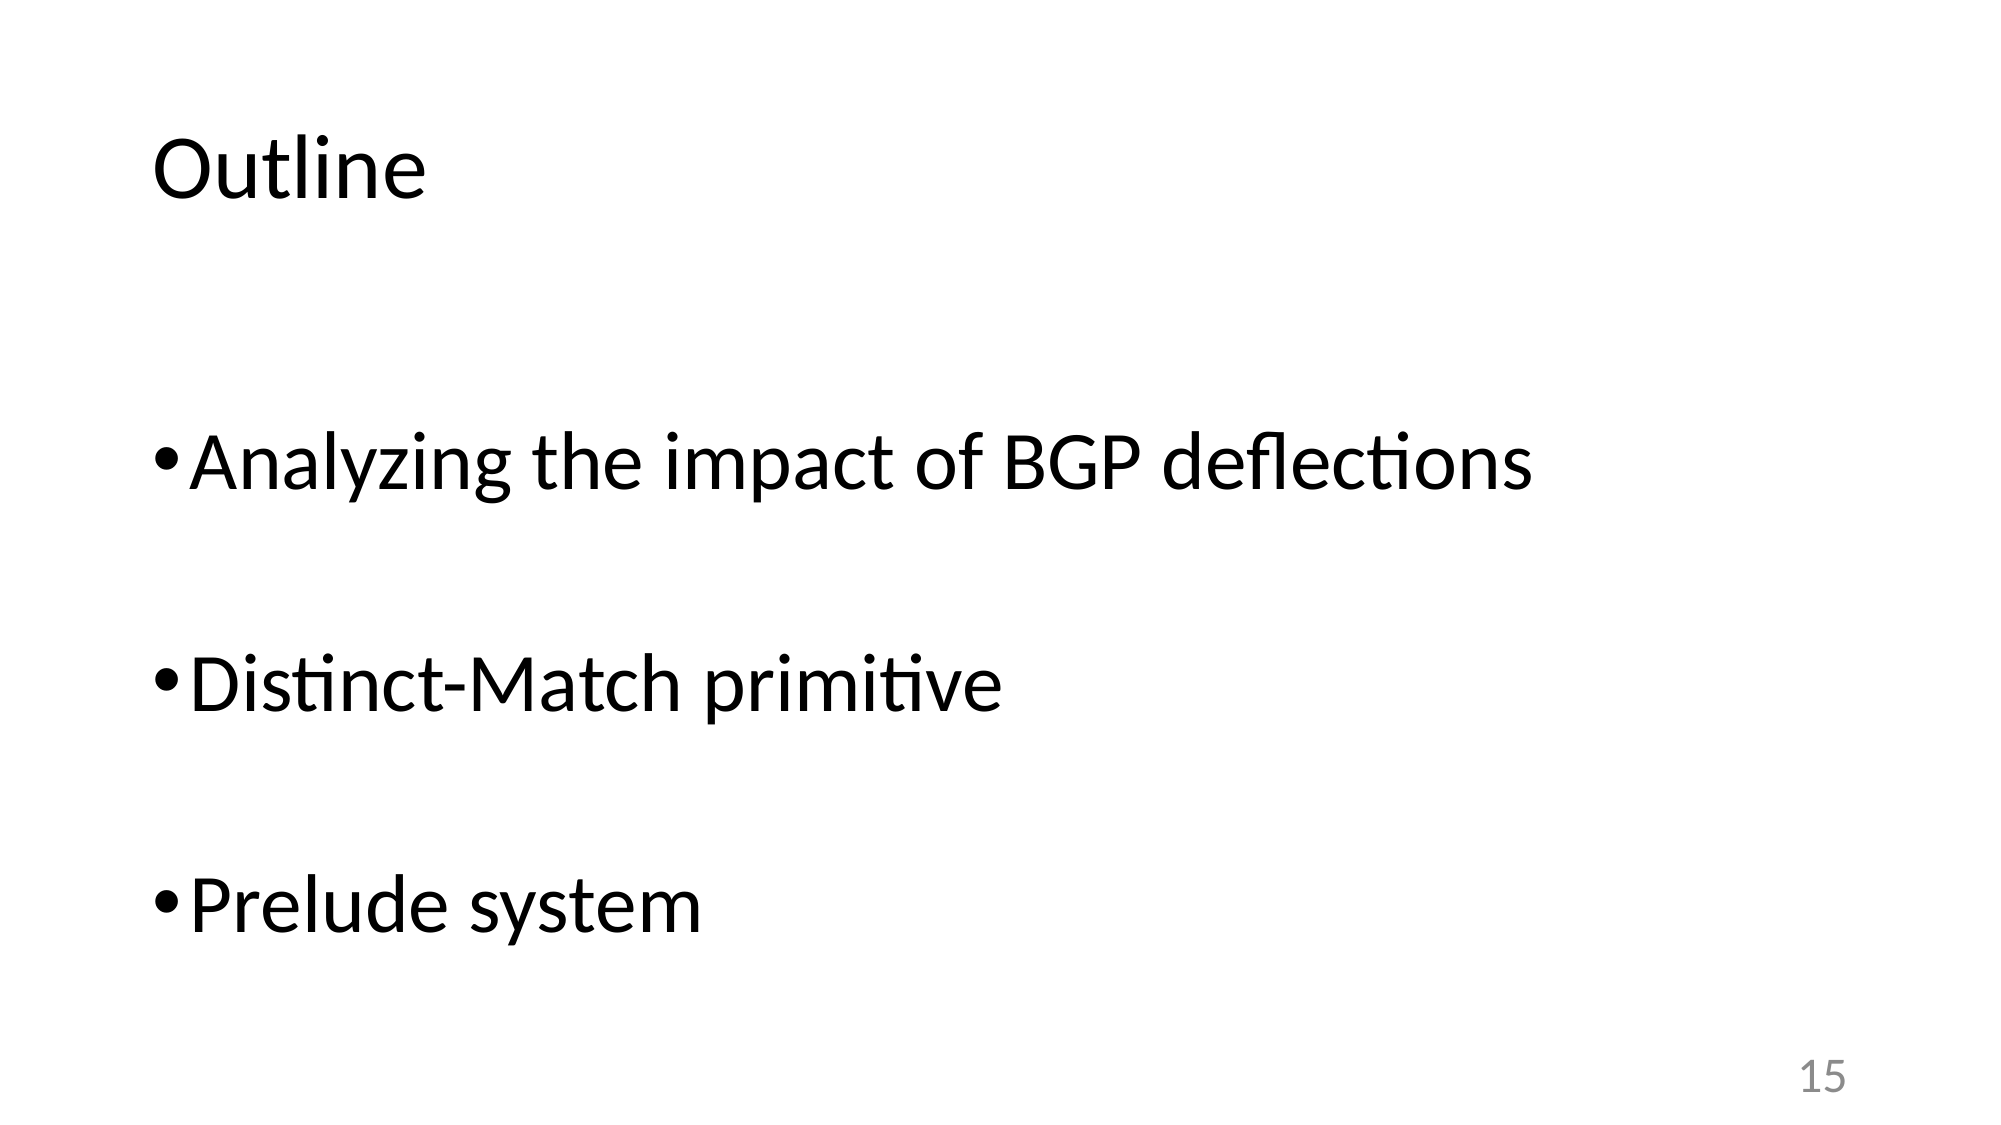

# Outline

Analyzing the impact of BGP deflections

Distinct-Match primitive

Prelude system
15